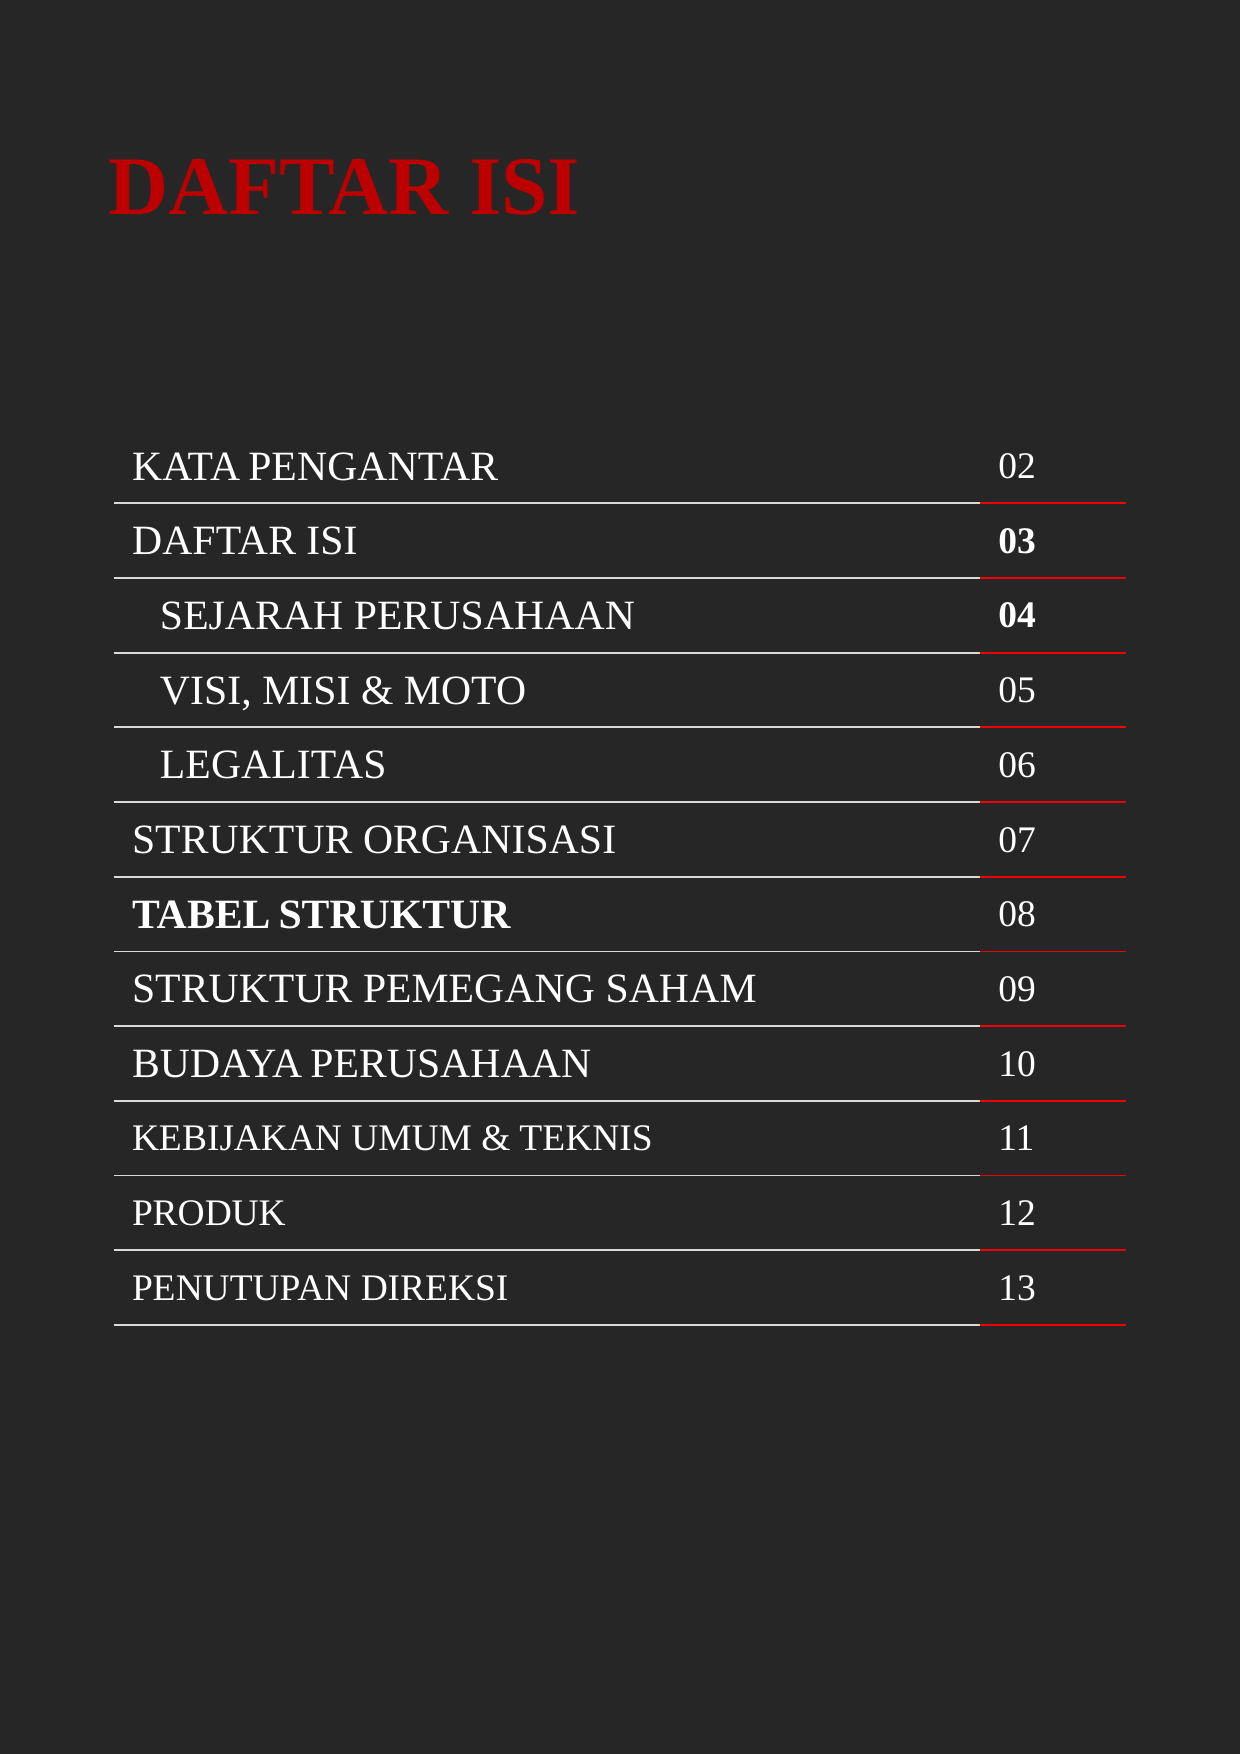

DAFTAR ISI
| KATA PENGANTAR | 02 |
| --- | --- |
| DAFTAR ISI | 03 |
| SEJARAH PERUSAHAAN | 04 |
| VISI, MISI & MOTO | 05 |
| LEGALITAS | 06 |
| STRUKTUR ORGANISASI | 07 |
| TABEL STRUKTUR | 08 |
| STRUKTUR PEMEGANG SAHAM | 09 |
| BUDAYA PERUSAHAAN | 10 |
| KEBIJAKAN UMUM & TEKNIS | 11 |
| PRODUK | 12 |
| PENUTUPAN DIREKSI | 13 |